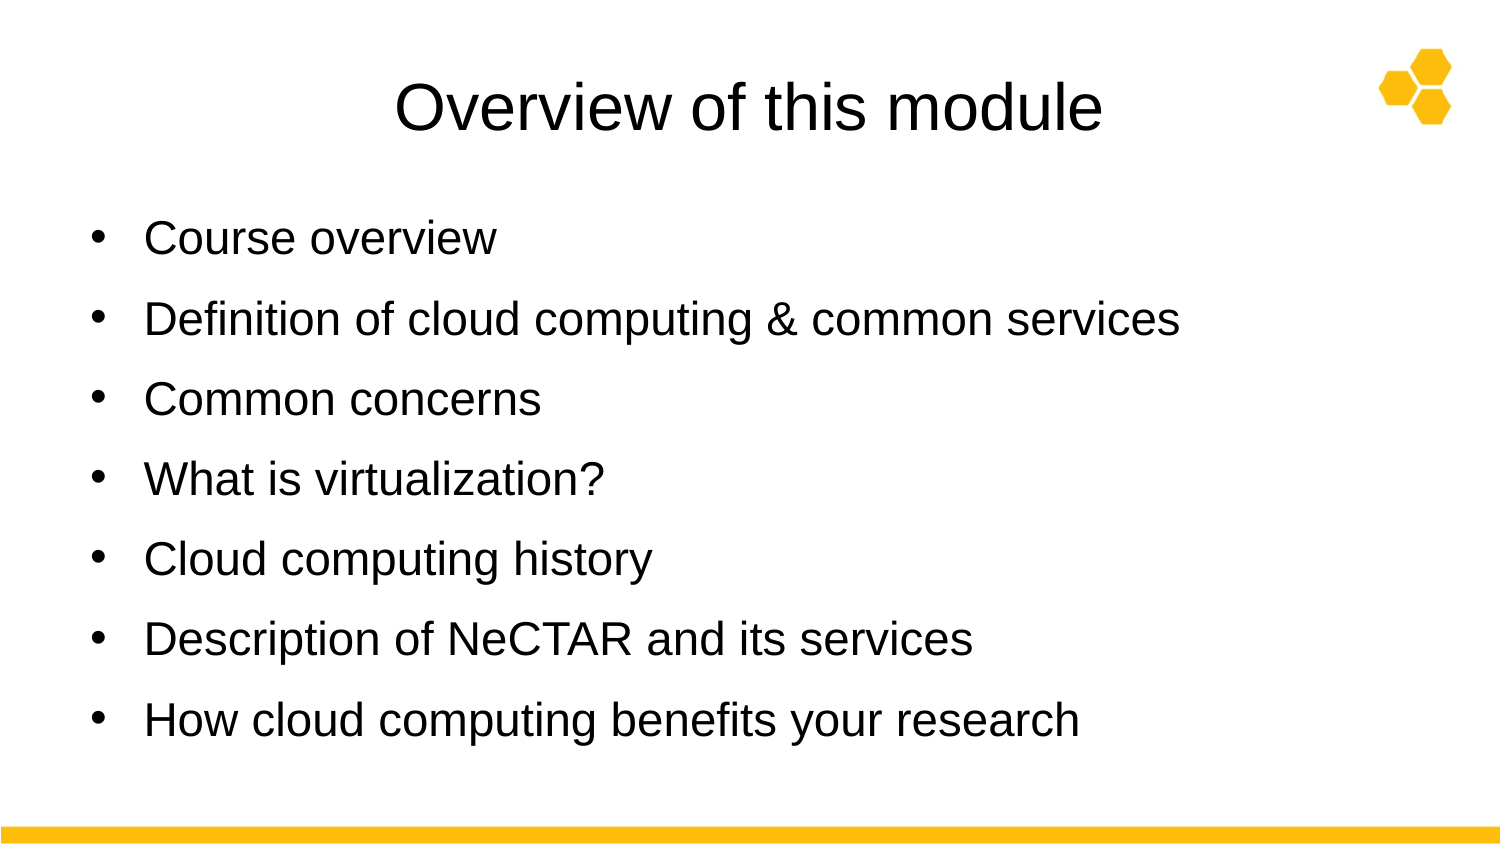

# Overview of this module
Course overview
Definition of cloud computing & common services
Common concerns
What is virtualization?
Cloud computing history
Description of NeCTAR and its services
How cloud computing benefits your research